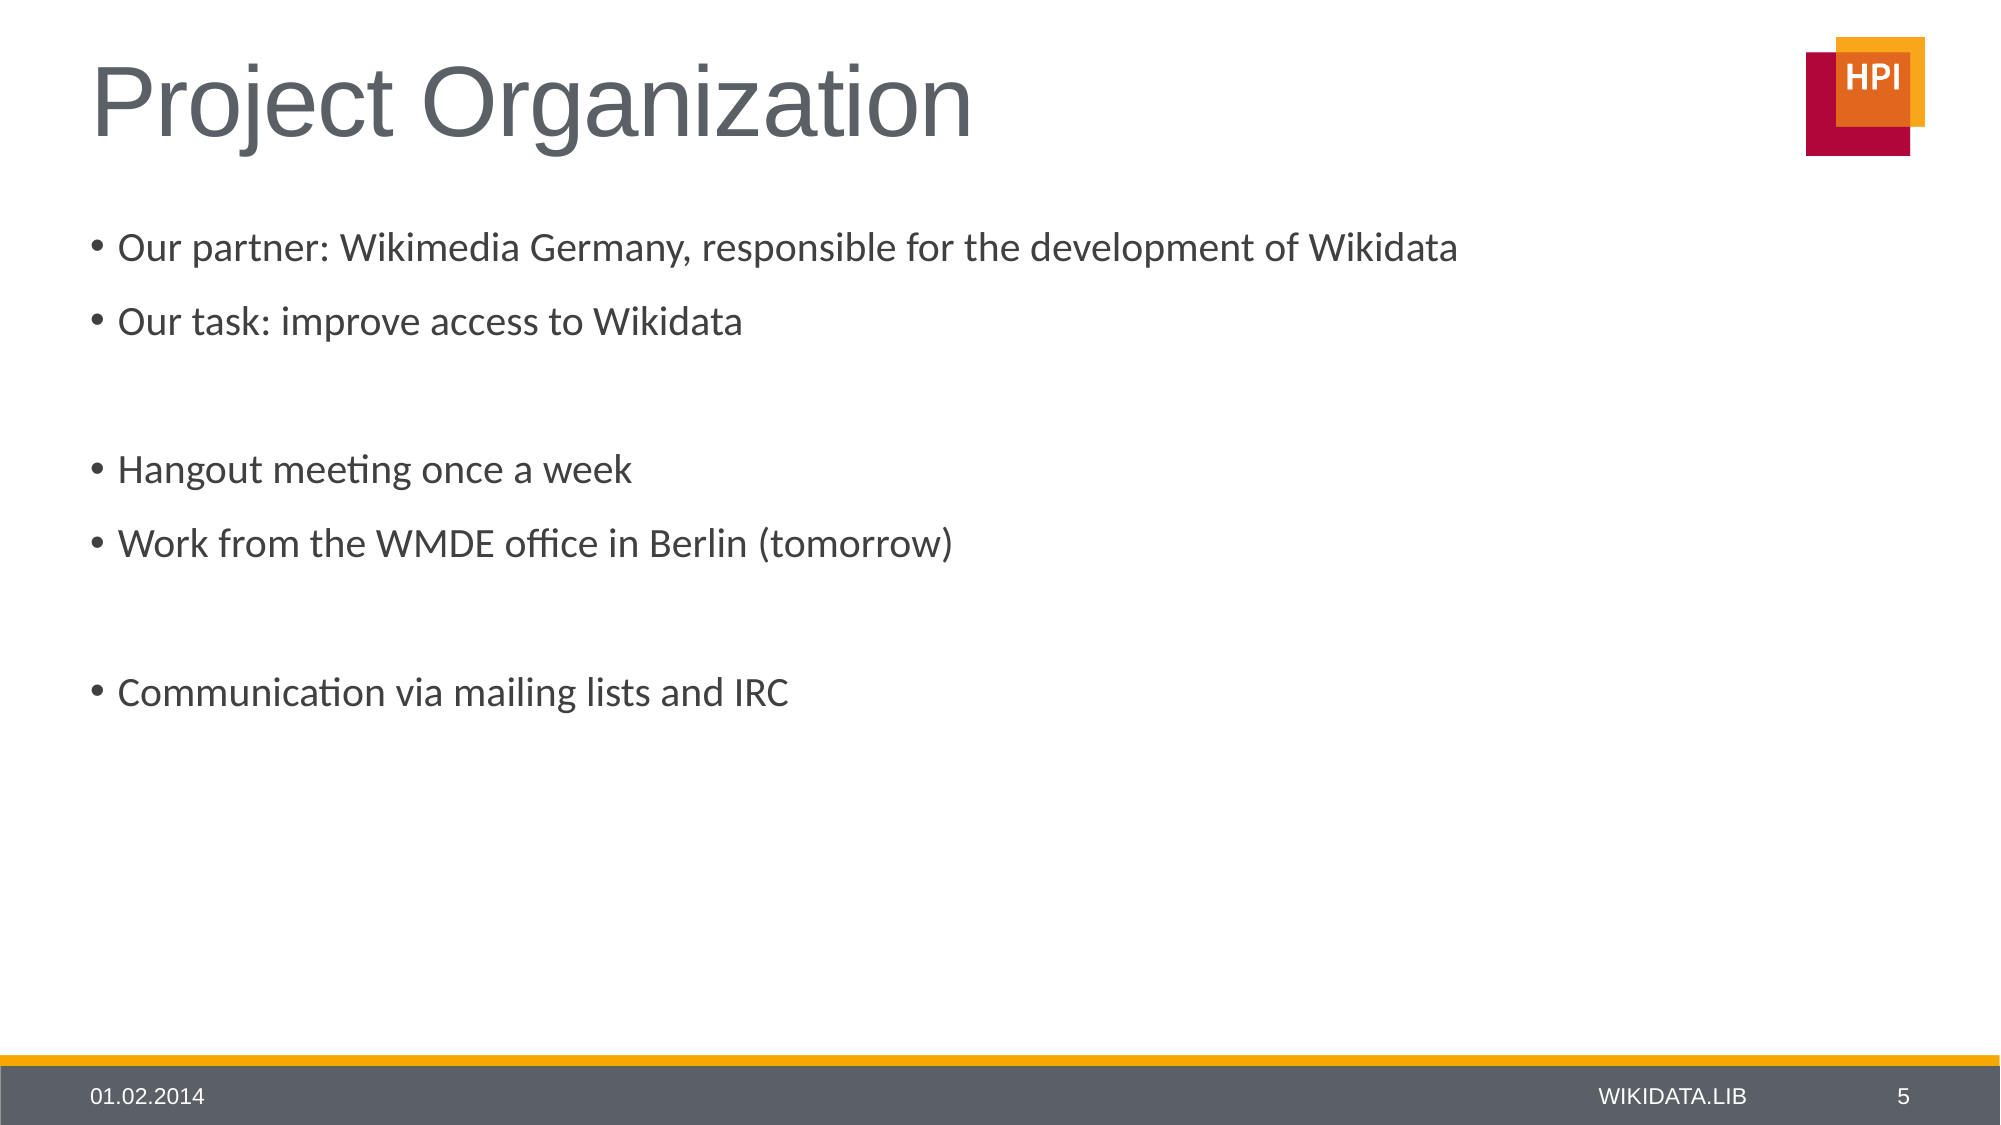

# Project Organization
Our partner: Wikimedia Germany, responsible for the development of Wikidata
Our task: improve access to Wikidata

Hangout meeting once a week
Work from the WMDE office in Berlin (tomorrow)

Communication via mailing lists and IRC
01.02.2014
WIKIDATA.LIB
5